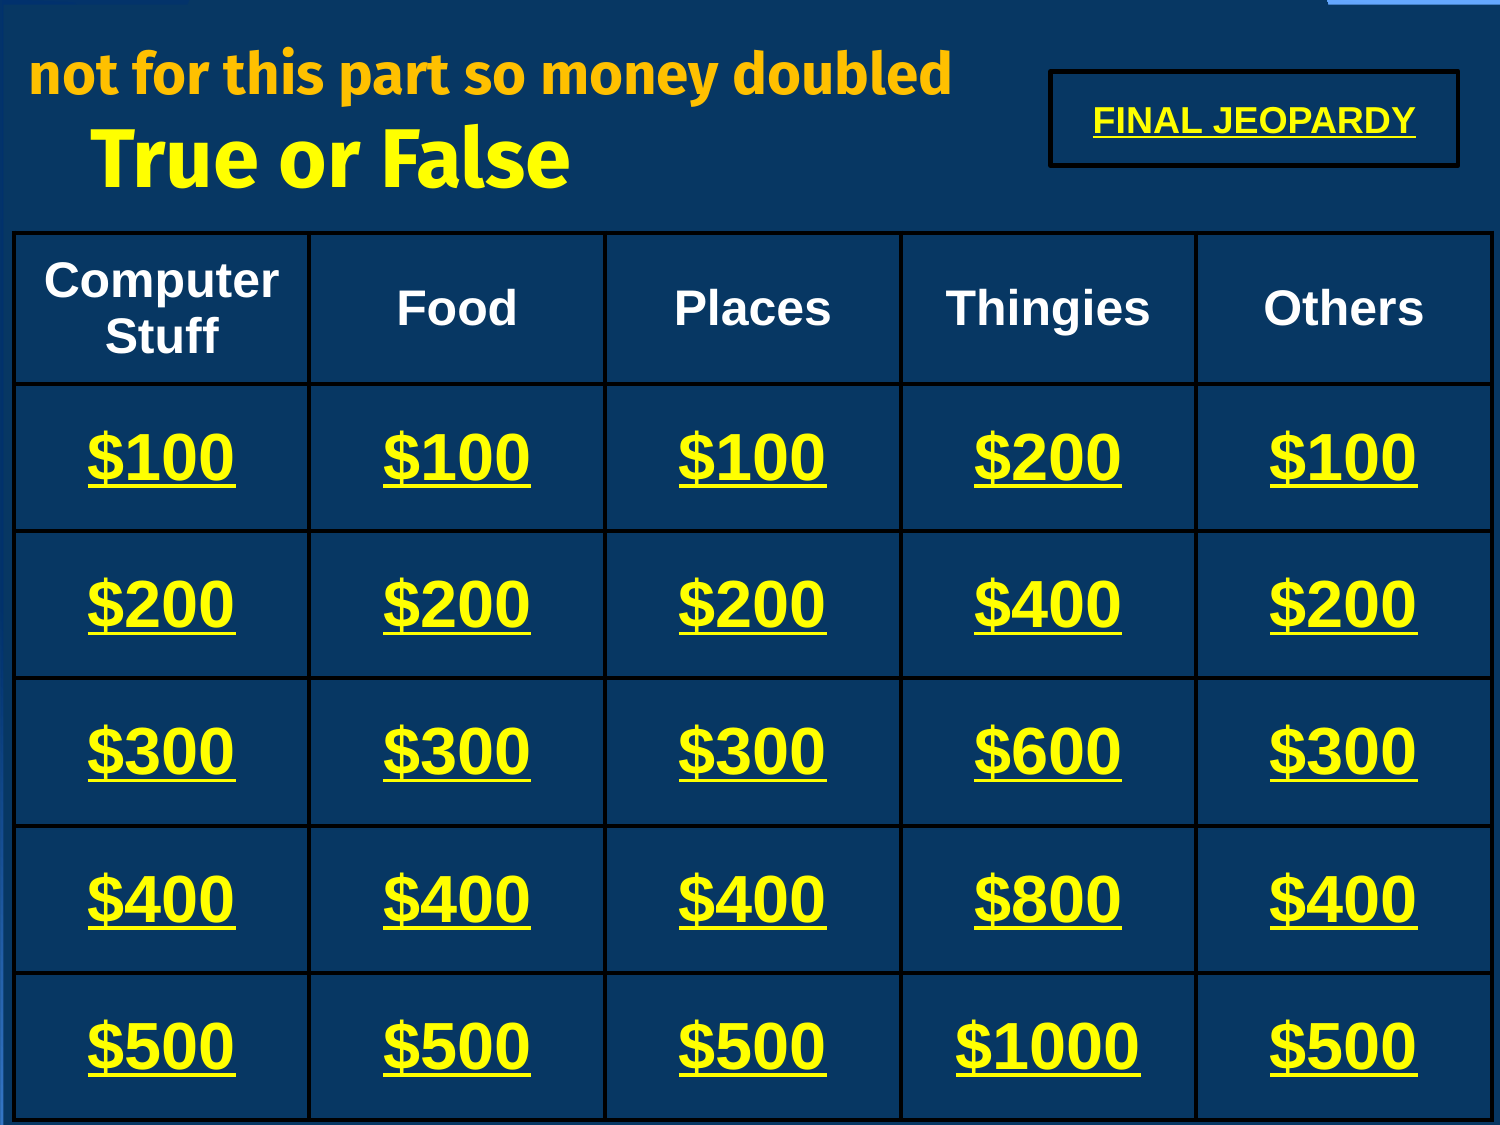

not for this part so money doubled

# True or False
FINAL JEOPARDY
| Computer Stuff | Food | Places | Thingies | Others |
| --- | --- | --- | --- | --- |
| $100 | $100 | $100 | $200 | $100 |
| $200 | $200 | $200 | $400 | $200 |
| $300 | $300 | $300 | $600 | $300 |
| $400 | $400 | $400 | $800 | $400 |
| $500 | $500 | $500 | $1000 | $500 |